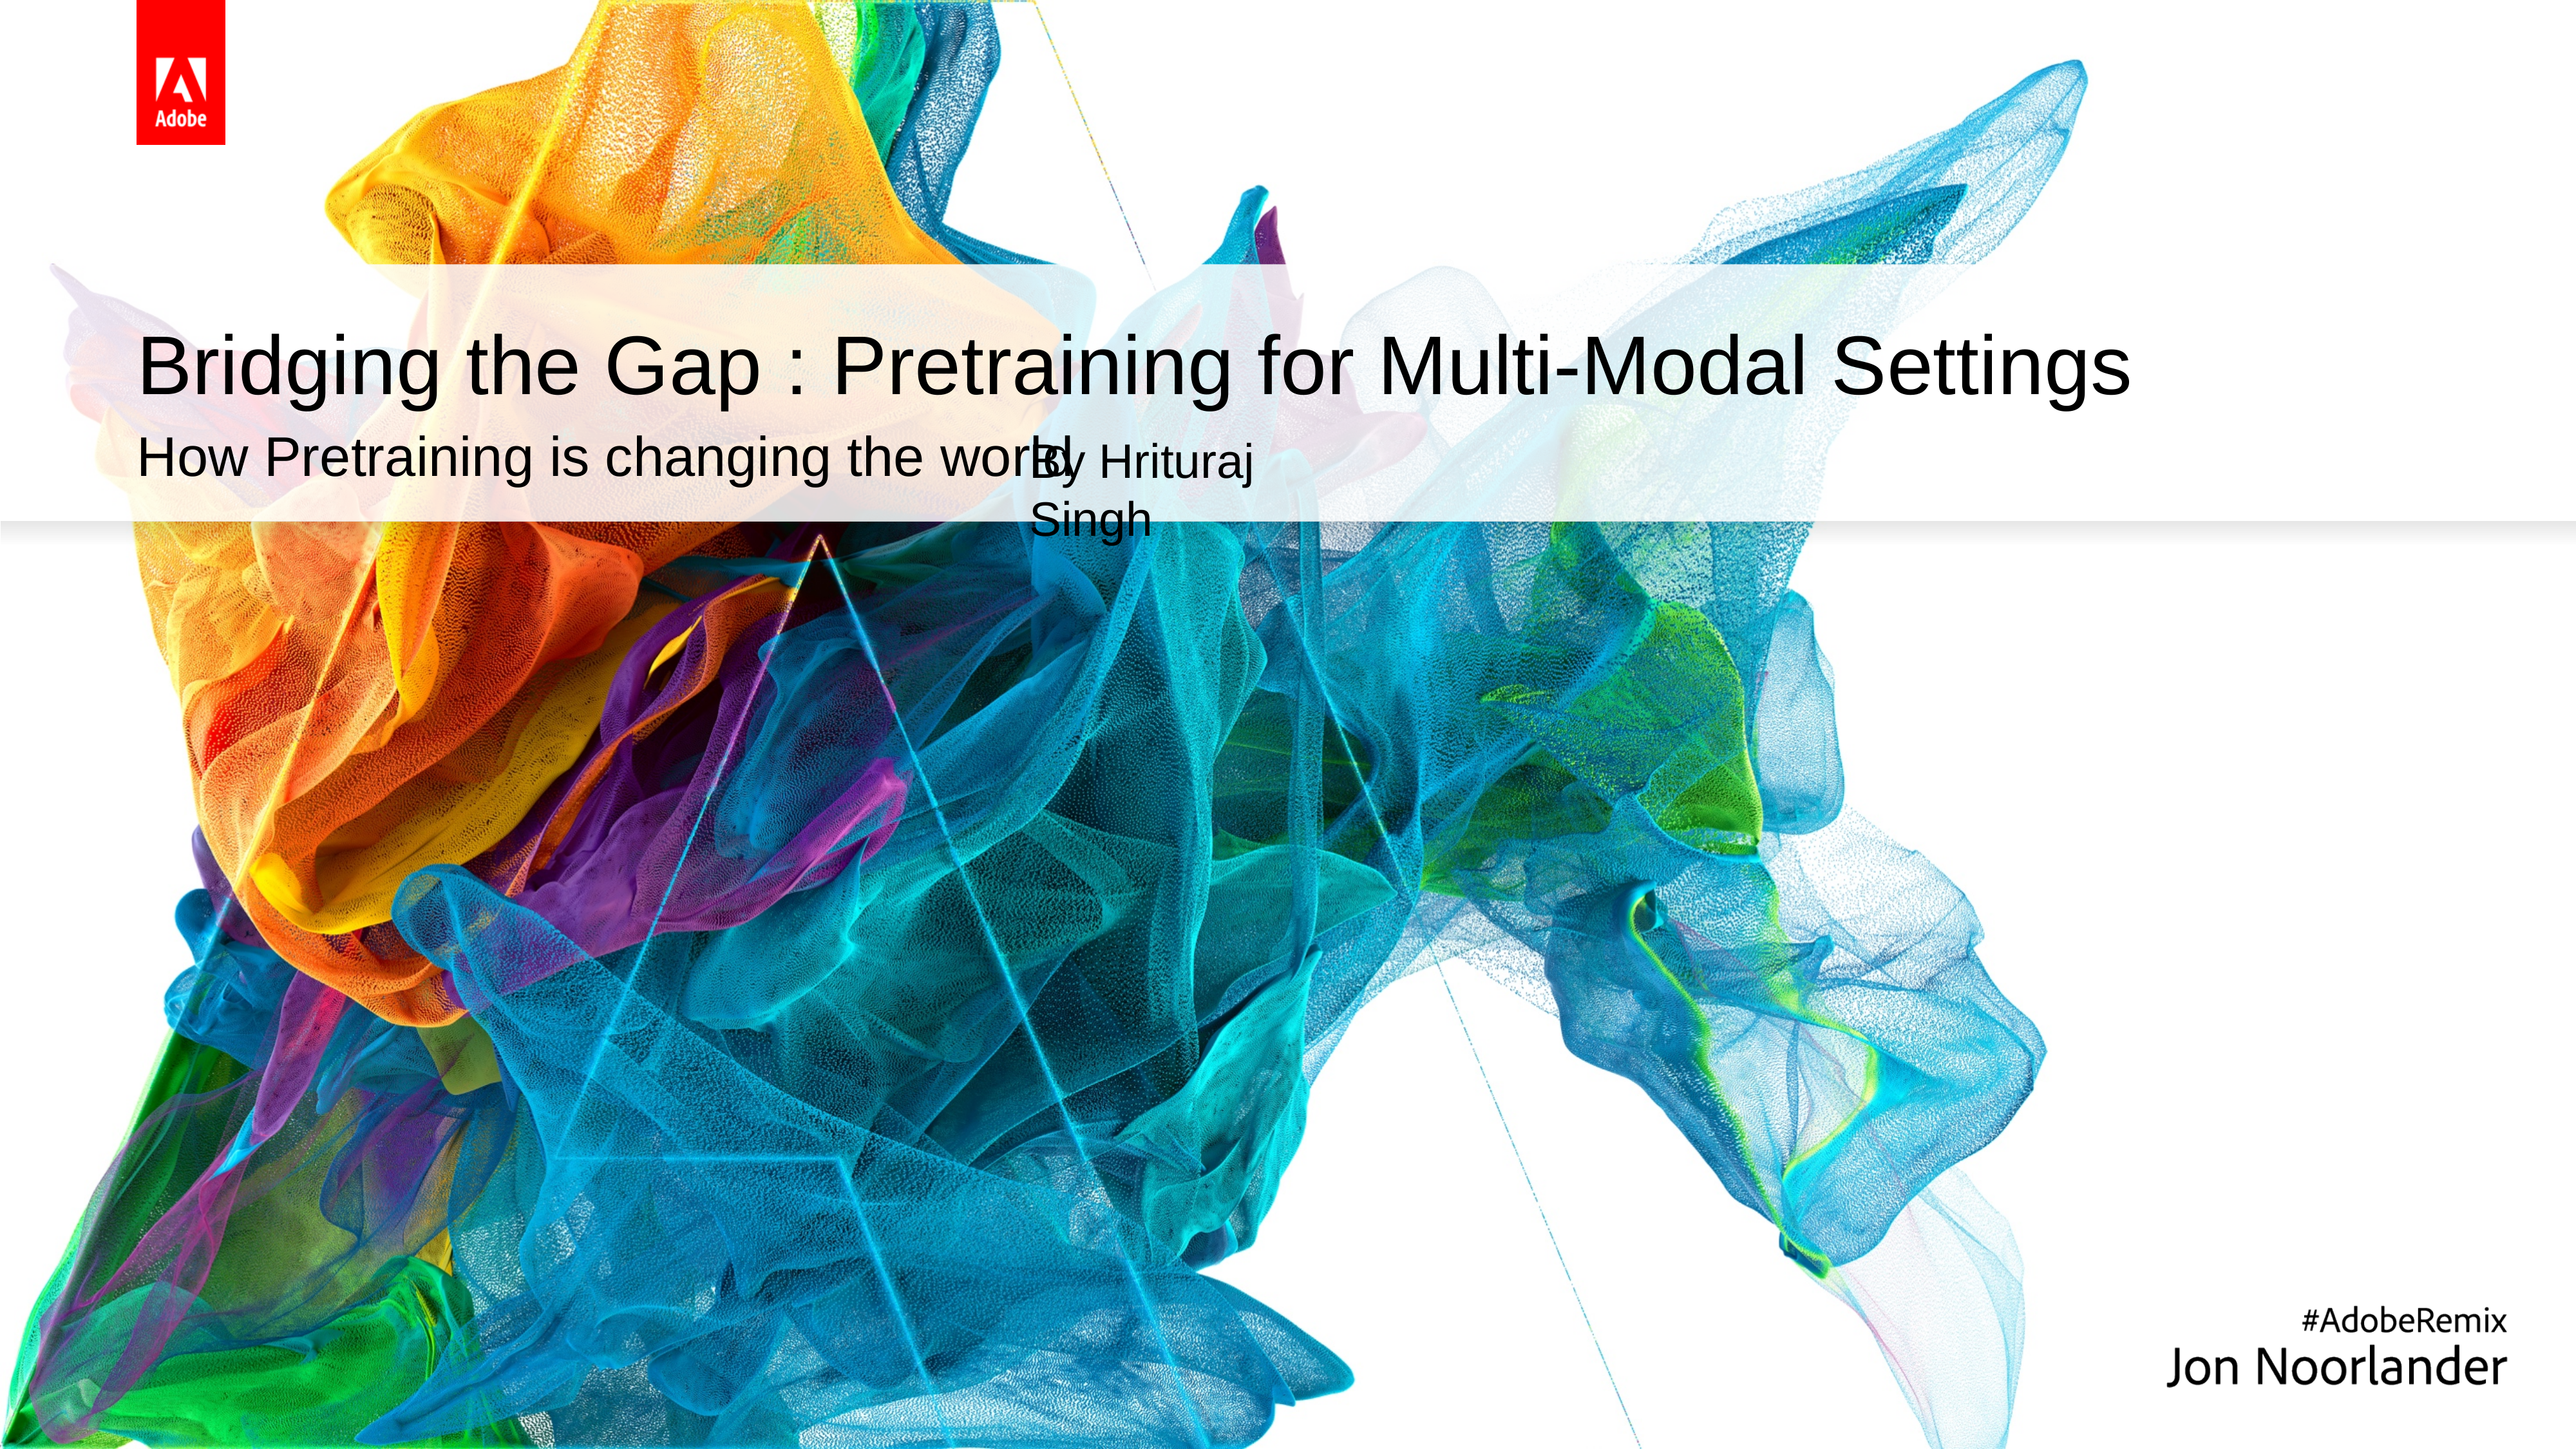

# Bridging the Gap : Pretraining for Multi-Modal Settings
How Pretraining is changing the world
By Hrituraj Singh